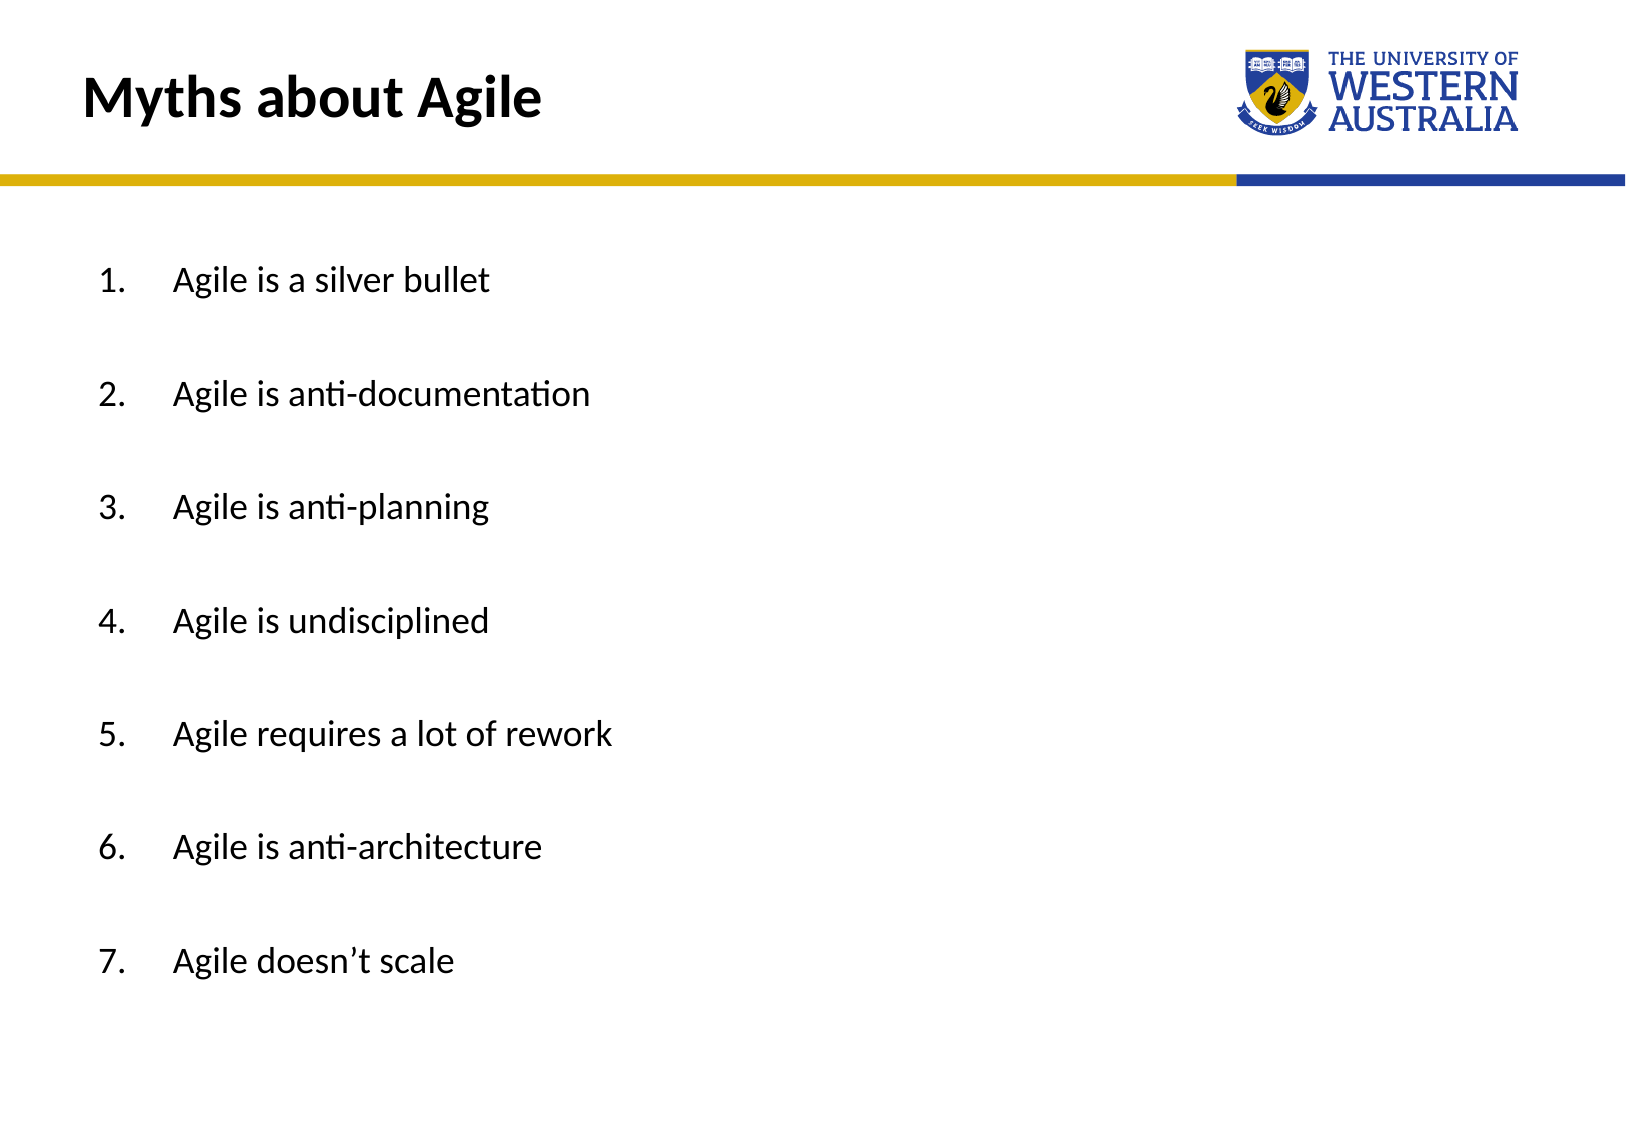

Myths about Agile
Agile is a silver bullet

Agile is anti-documentation

Agile is anti-planning

Agile is undisciplined

Agile requires a lot of rework

Agile is anti-architecture

Agile doesn’t scale